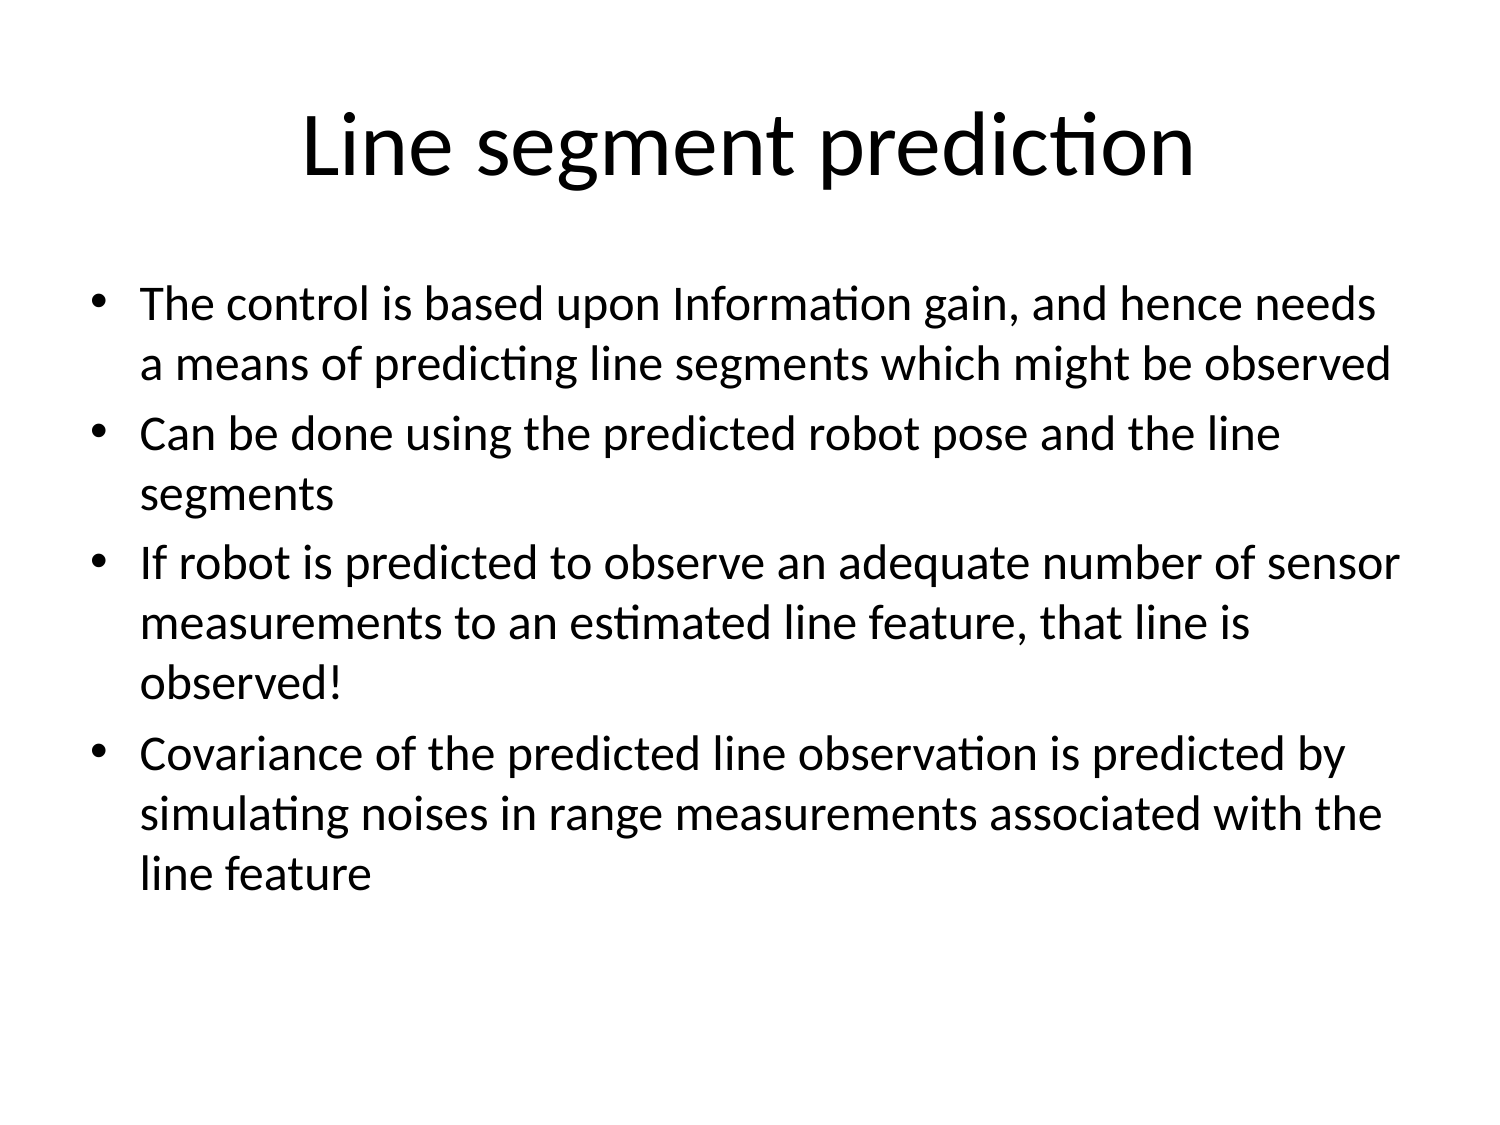

# Line segment prediction
The control is based upon Information gain, and hence needs a means of predicting line segments which might be observed
Can be done using the predicted robot pose and the line segments
If robot is predicted to observe an adequate number of sensor measurements to an estimated line feature, that line is observed!
Covariance of the predicted line observation is predicted by simulating noises in range measurements associated with the line feature